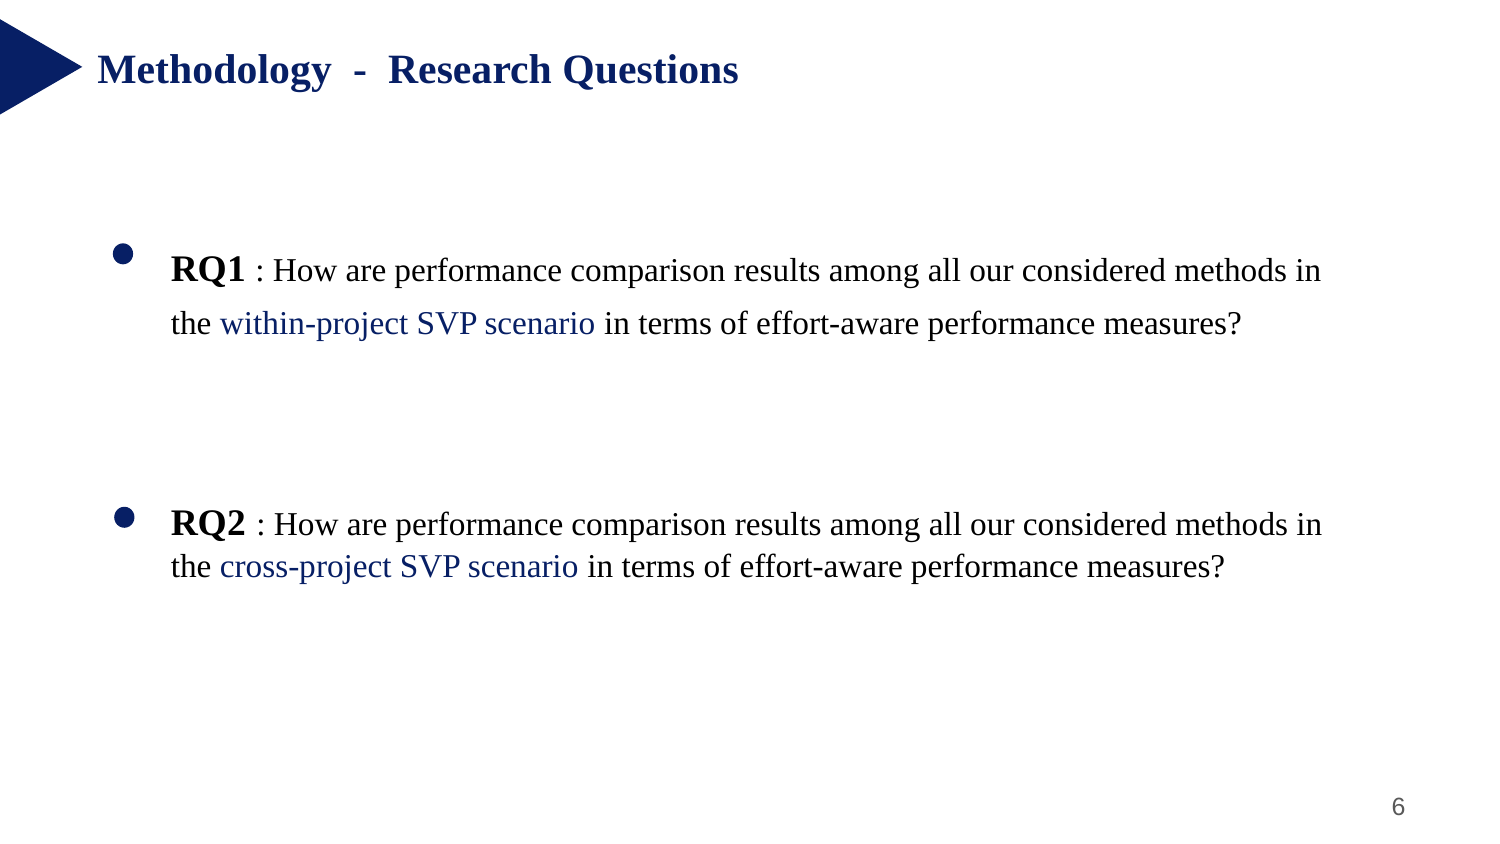

Methodology  -  Research Questions
RQ1 : How are performance comparison results among all our considered methods in the within-project SVP scenario in terms of effort-aware performance measures?

RQ2 : How are performance comparison results among all our considered methods in the cross-project SVP scenario in terms of effort-aware performance measures?